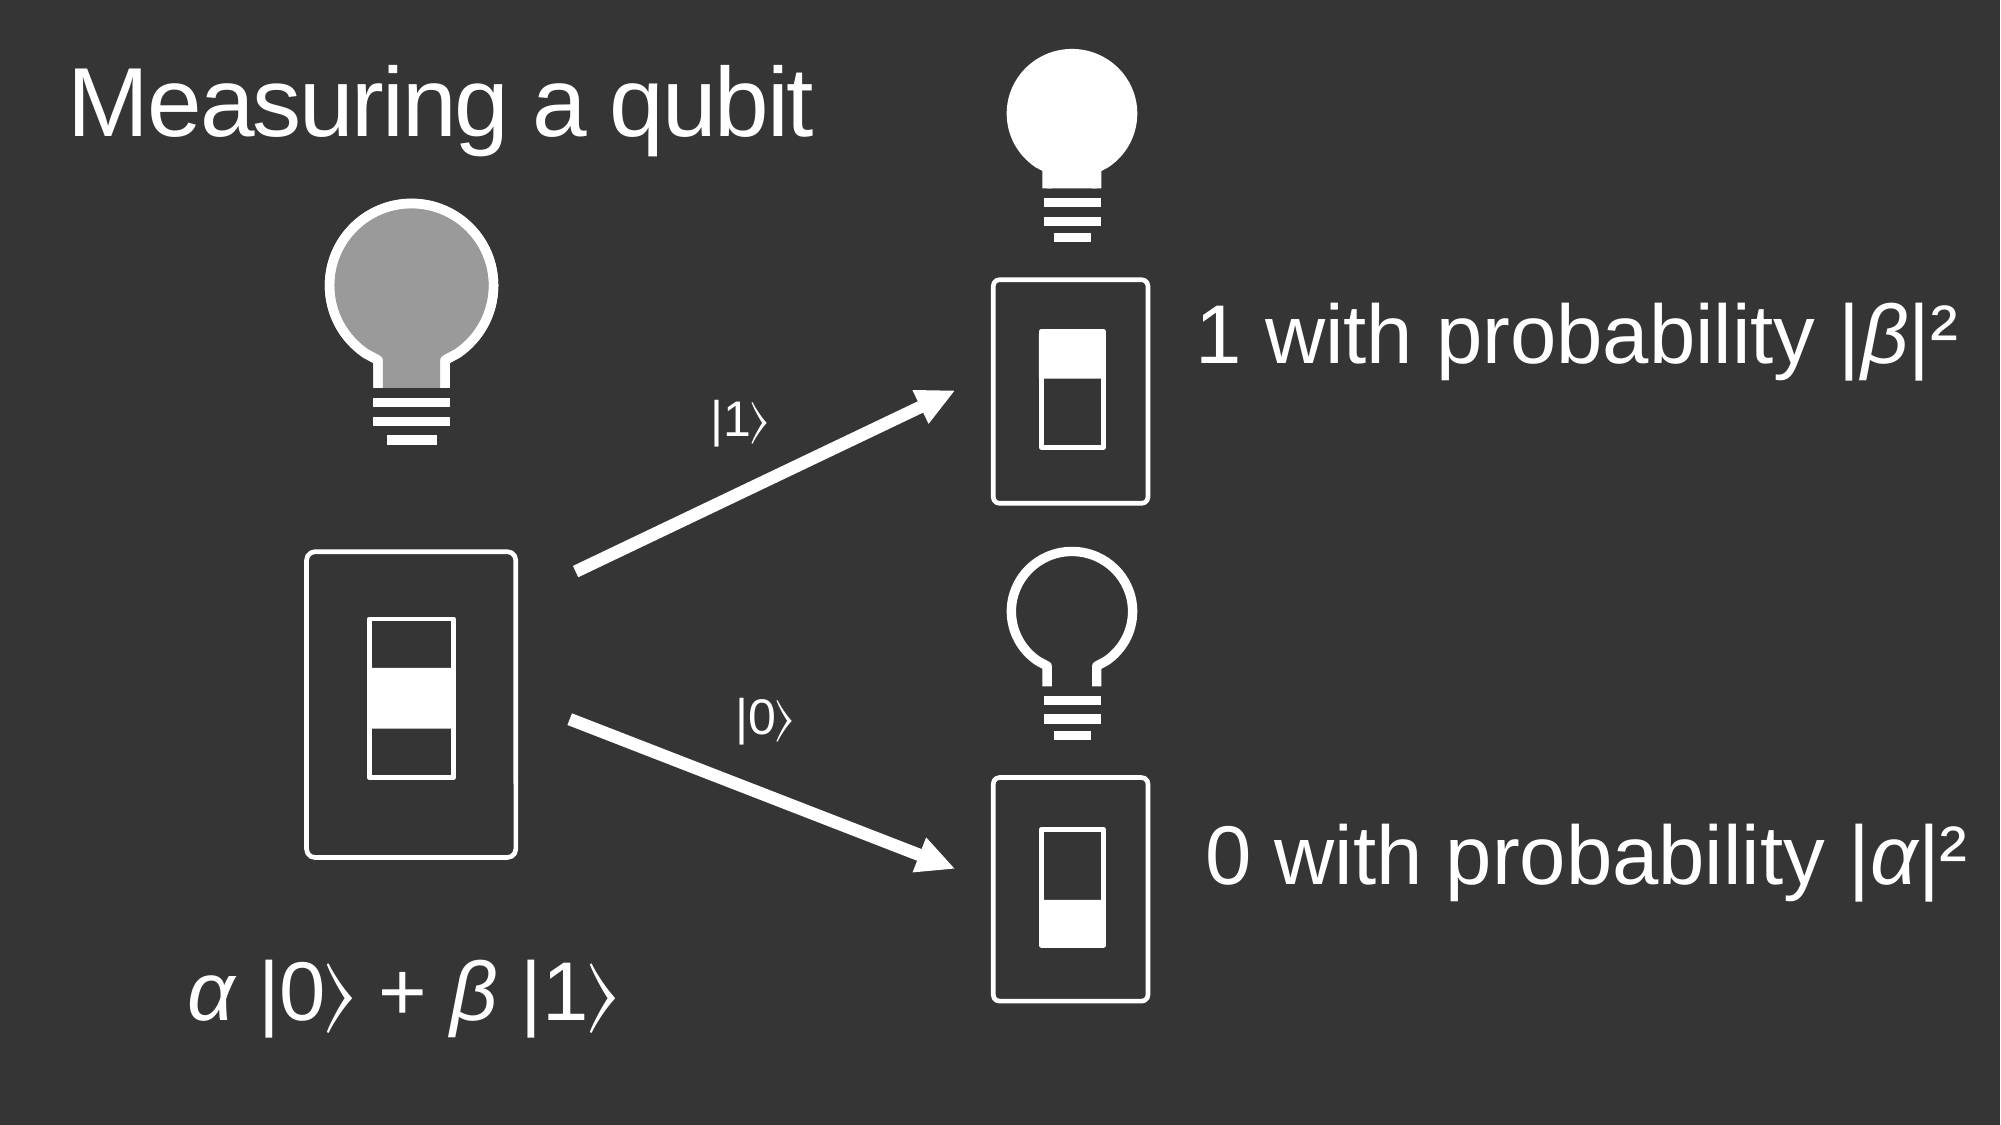

# Measuring a qubit

1 with probability |β|²

|1〉

|0〉

0 with probability |α|²

α |0〉 + β |1〉